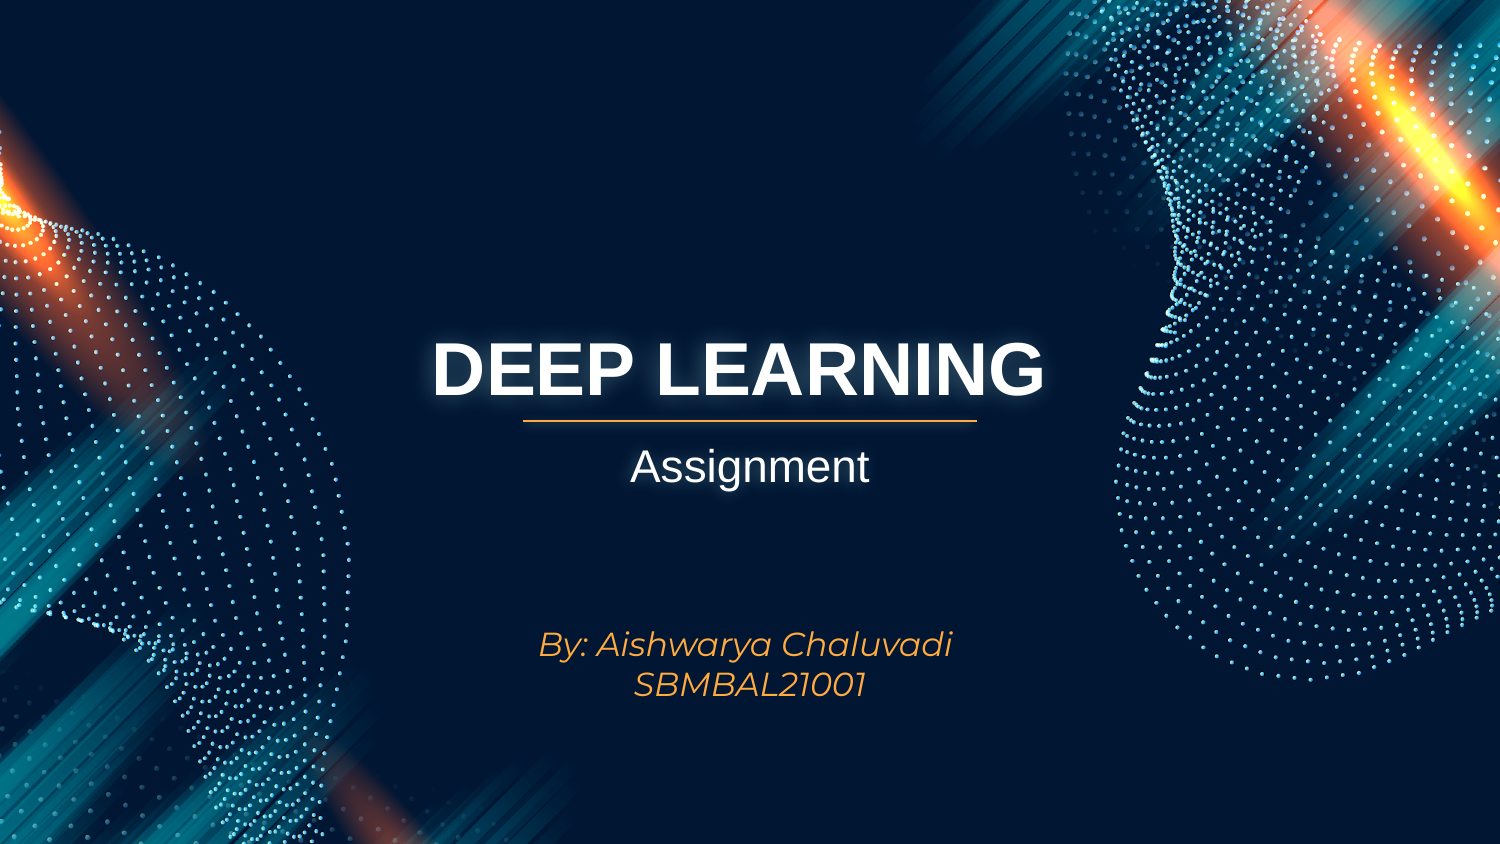

# DEEP LEARNING
Assignment
By: Aishwarya Chaluvadi
SBMBAL21001